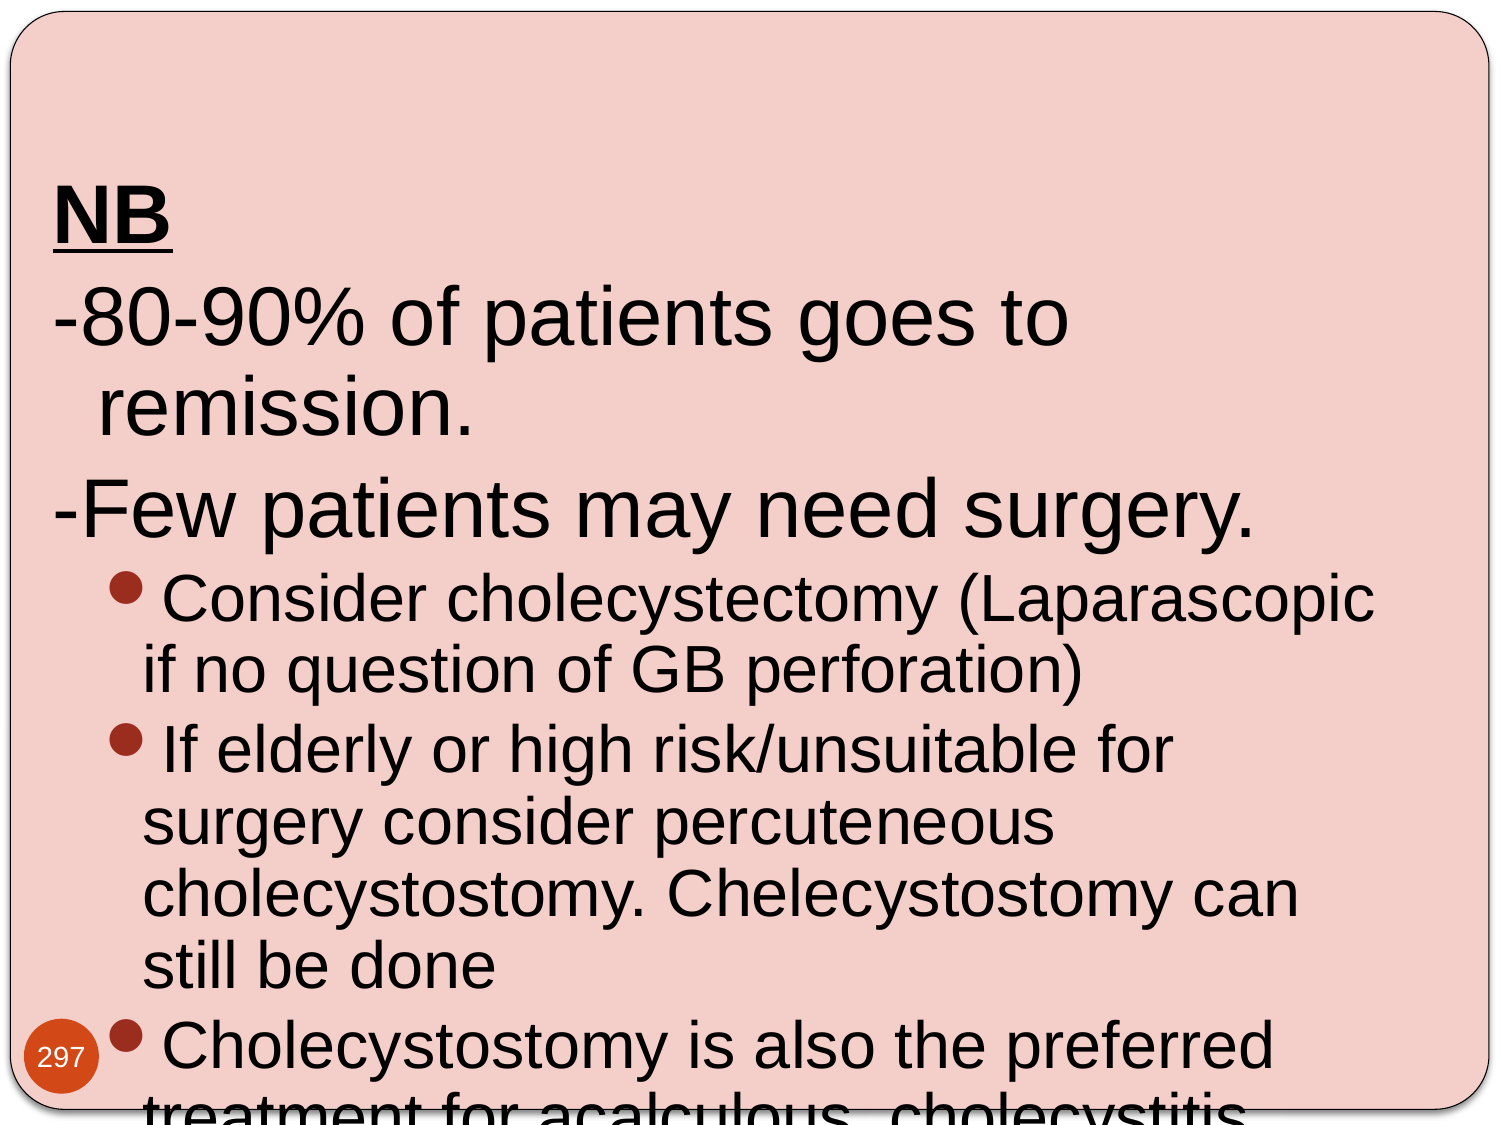

NB
-80-90% of patients goes to remission.
-Few patients may need surgery.
Consider cholecystectomy (Laparascopic if no question of GB perforation)
If elderly or high risk/unsuitable for surgery consider percuteneous cholecystostomy. Chelecystostomy can still be done
Cholecystostomy is also the preferred treatment for acalculous  cholecystitis

297